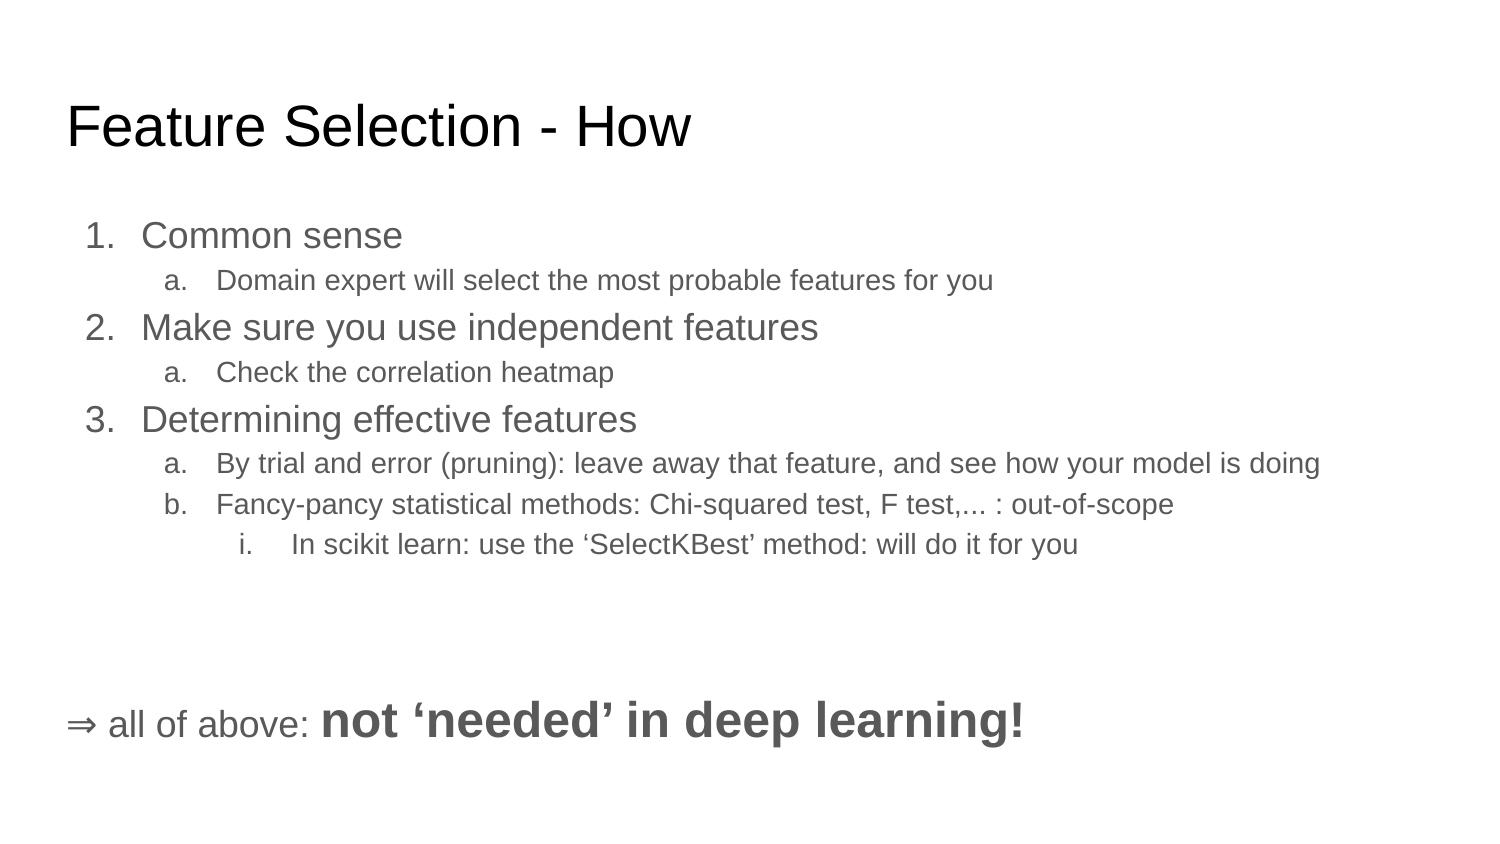

# Feature Selection - How
Common sense
Domain expert will select the most probable features for you
Make sure you use independent features
Check the correlation heatmap
Determining effective features
By trial and error (pruning): leave away that feature, and see how your model is doing
Fancy-pancy statistical methods: Chi-squared test, F test,... : out-of-scope
In scikit learn: use the ‘SelectKBest’ method: will do it for you

⇒ all of above: not ‘needed’ in deep learning!